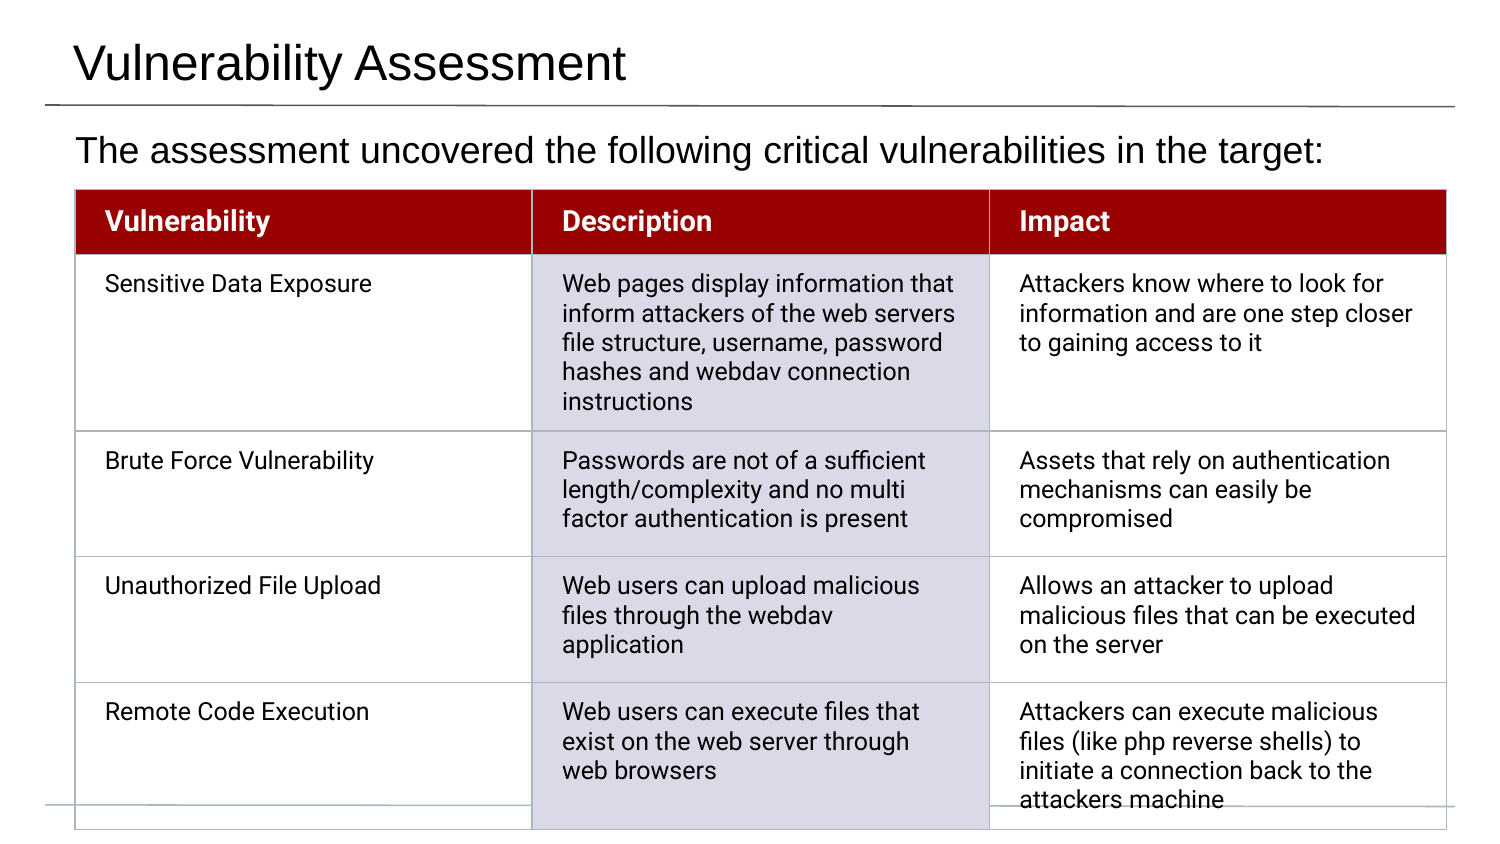

# Vulnerability Assessment
The assessment uncovered the following critical vulnerabilities in the target:
| Vulnerability | Description | Impact |
| --- | --- | --- |
| Sensitive Data Exposure | Web pages display information that inform attackers of the web servers file structure, username, password hashes and webdav connection instructions | Attackers know where to look for information and are one step closer to gaining access to it |
| Brute Force Vulnerability | Passwords are not of a sufficient length/complexity and no multi factor authentication is present | Assets that rely on authentication mechanisms can easily be compromised |
| Unauthorized File Upload | Web users can upload malicious files through the webdav application | Allows an attacker to upload malicious files that can be executed on the server |
| Remote Code Execution | Web users can execute files that exist on the web server through web browsers | Attackers can execute malicious files (like php reverse shells) to initiate a connection back to the attackers machine |